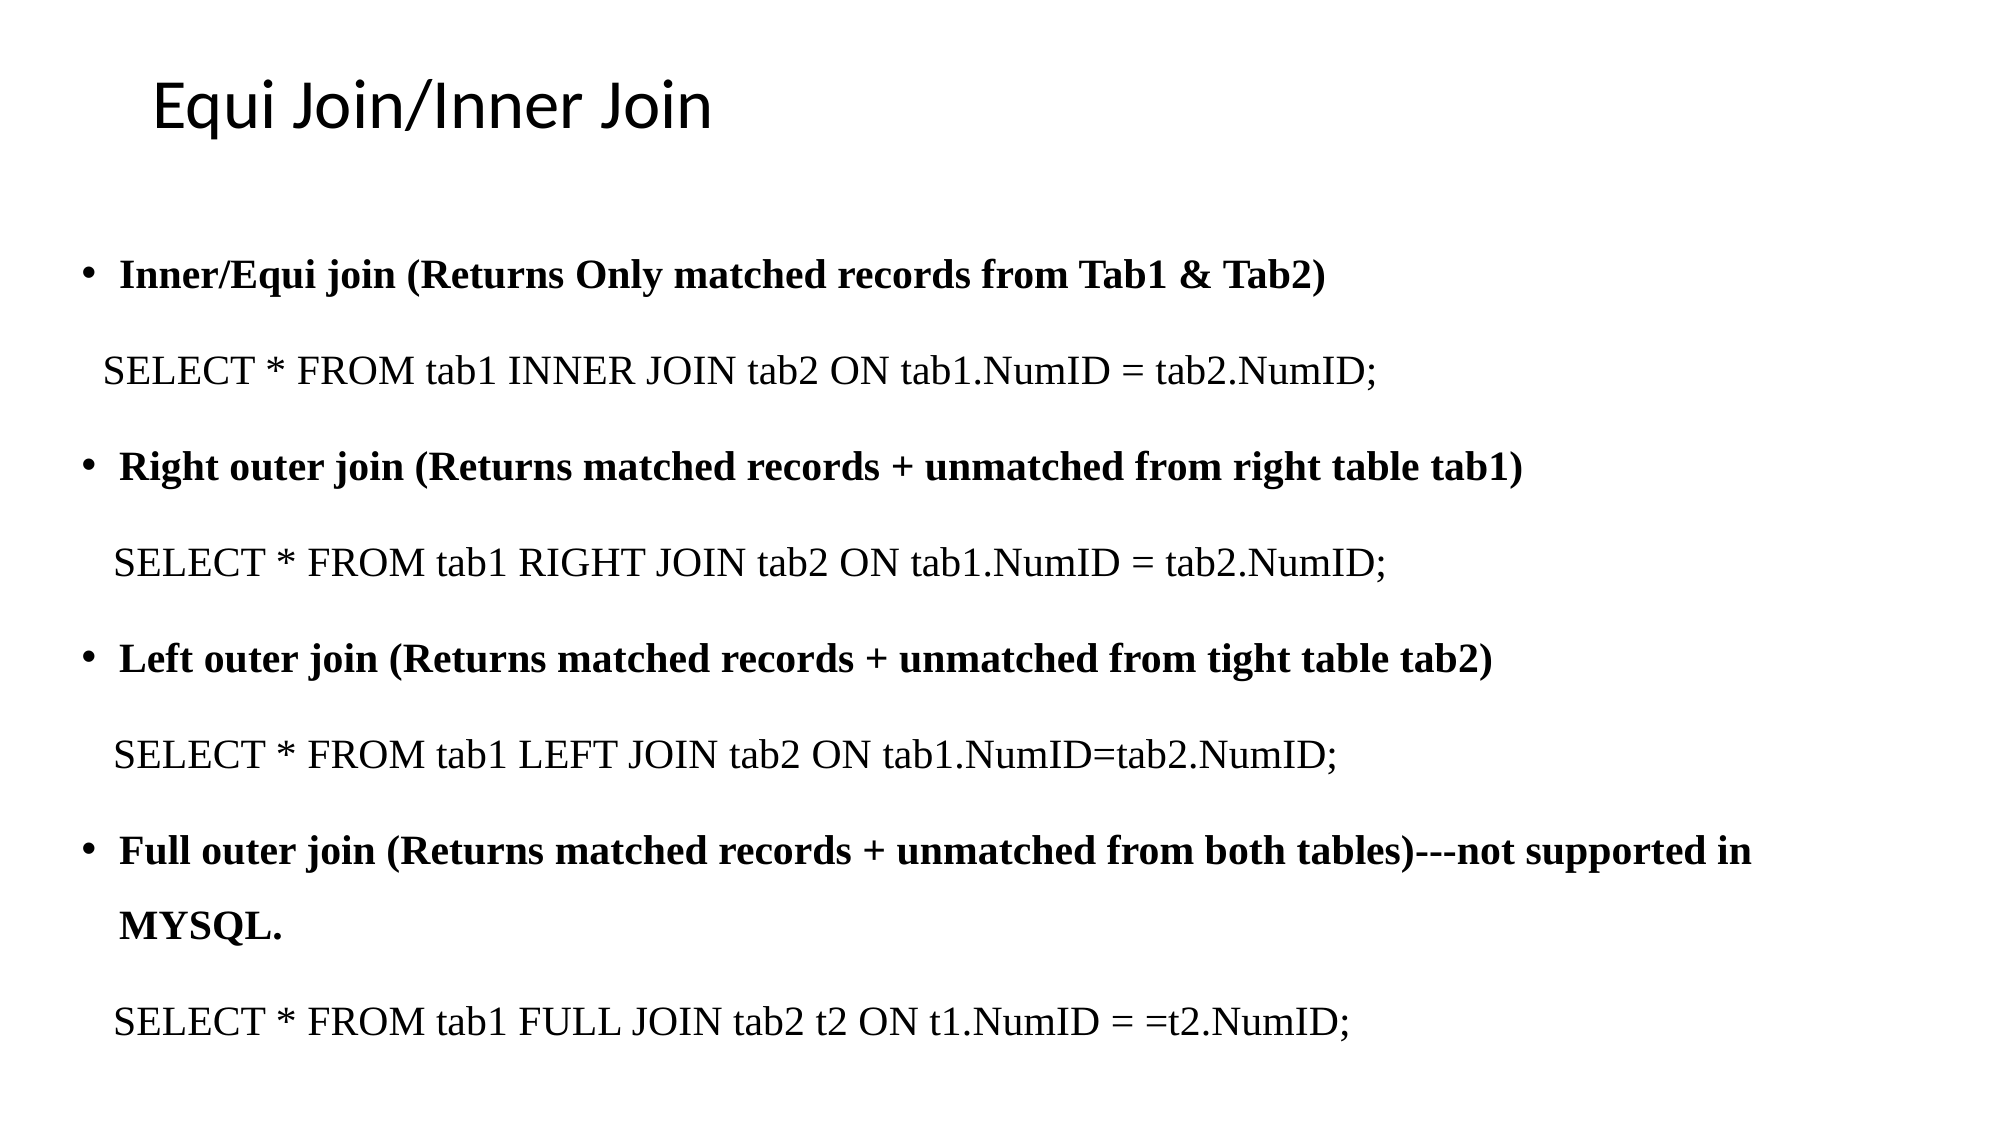

# Equi Join/Inner Join
Inner/Equi join (Returns Only matched records from Tab1 & Tab2)
  SELECT * FROM tab1 INNER JOIN tab2 ON tab1.NumID = tab2.NumID;
Right outer join (Returns matched records + unmatched from right table tab1)
   SELECT * FROM tab1 RIGHT JOIN tab2 ON tab1.NumID = tab2.NumID;
Left outer join (Returns matched records + unmatched from tight table tab2)
   SELECT * FROM tab1 LEFT JOIN tab2 ON tab1.NumID=tab2.NumID;
Full outer join (Returns matched records + unmatched from both tables)---not supported in MYSQL.
   SELECT * FROM tab1 FULL JOIN tab2 t2 ON t1.NumID = =t2.NumID;